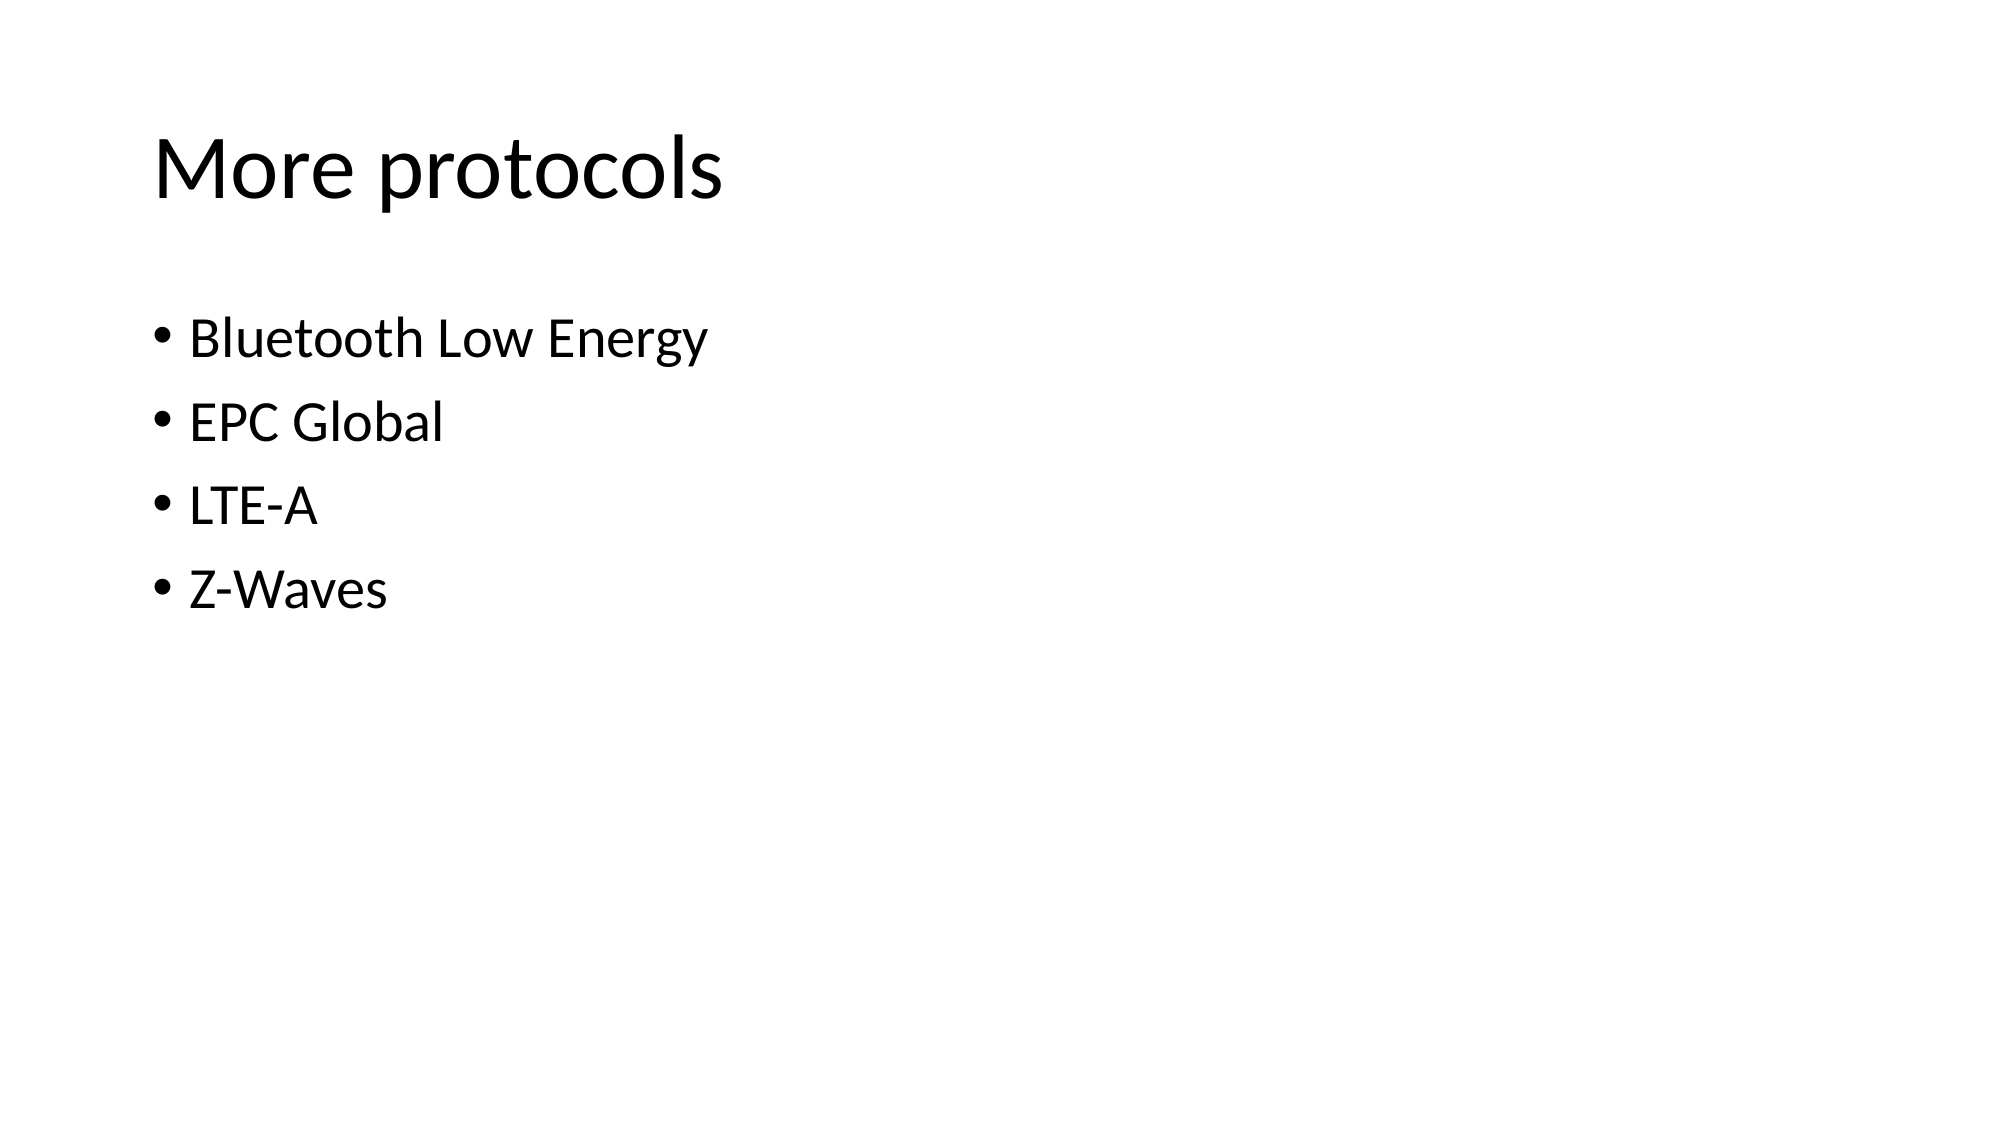

# More protocols
Bluetooth Low Energy
EPC Global
LTE-A
Z-Waves